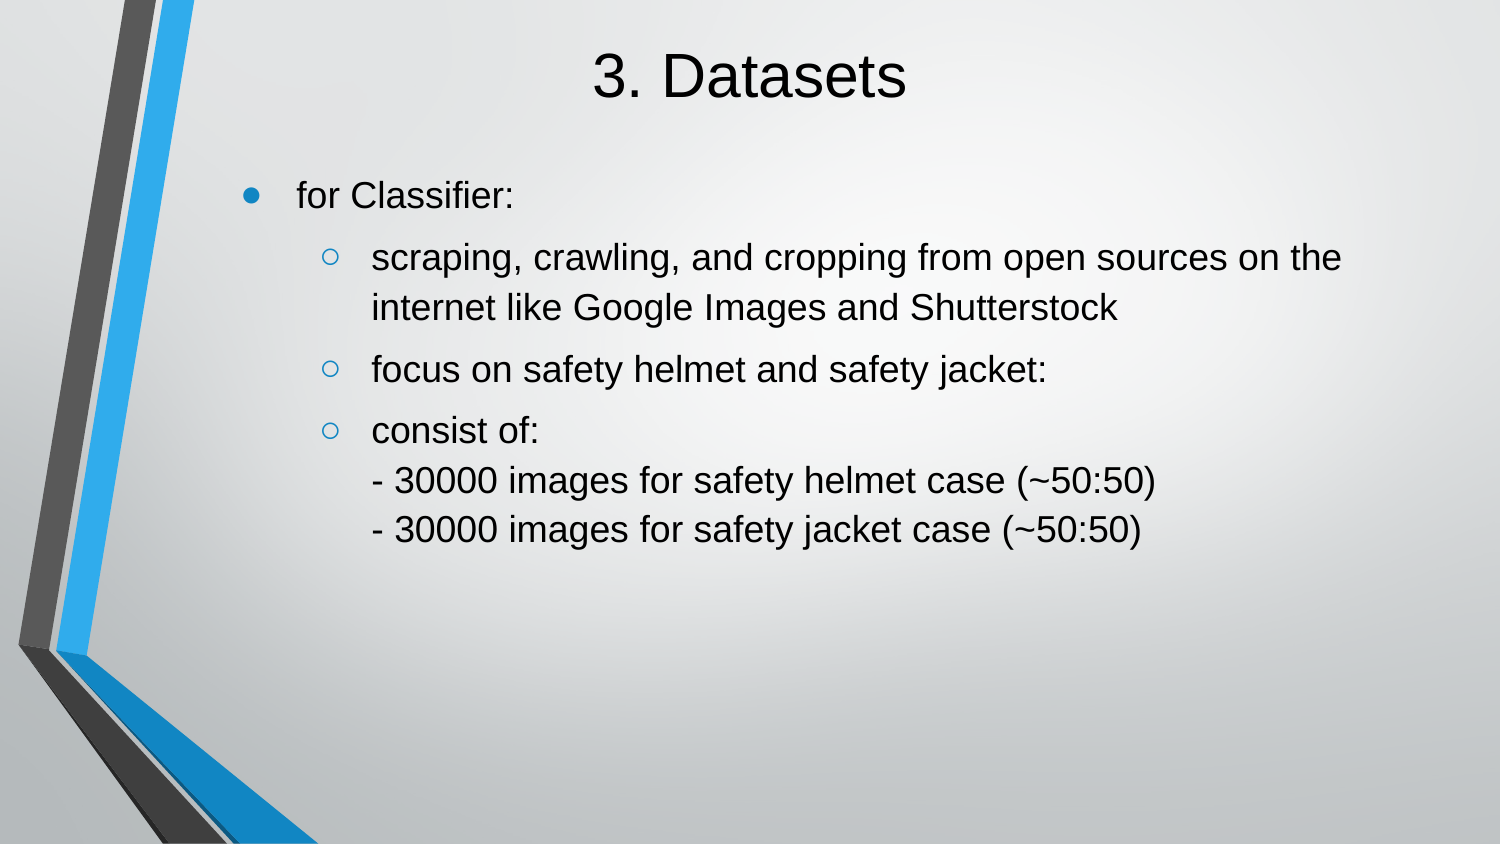

# 3. Datasets

for Classifier:
scraping, crawling, and cropping from open sources on the internet like Google Images and Shutterstock
focus on safety helmet and safety jacket:
consist of:
- 30000 images for safety helmet case (~50:50)
- 30000 images for safety jacket case (~50:50)